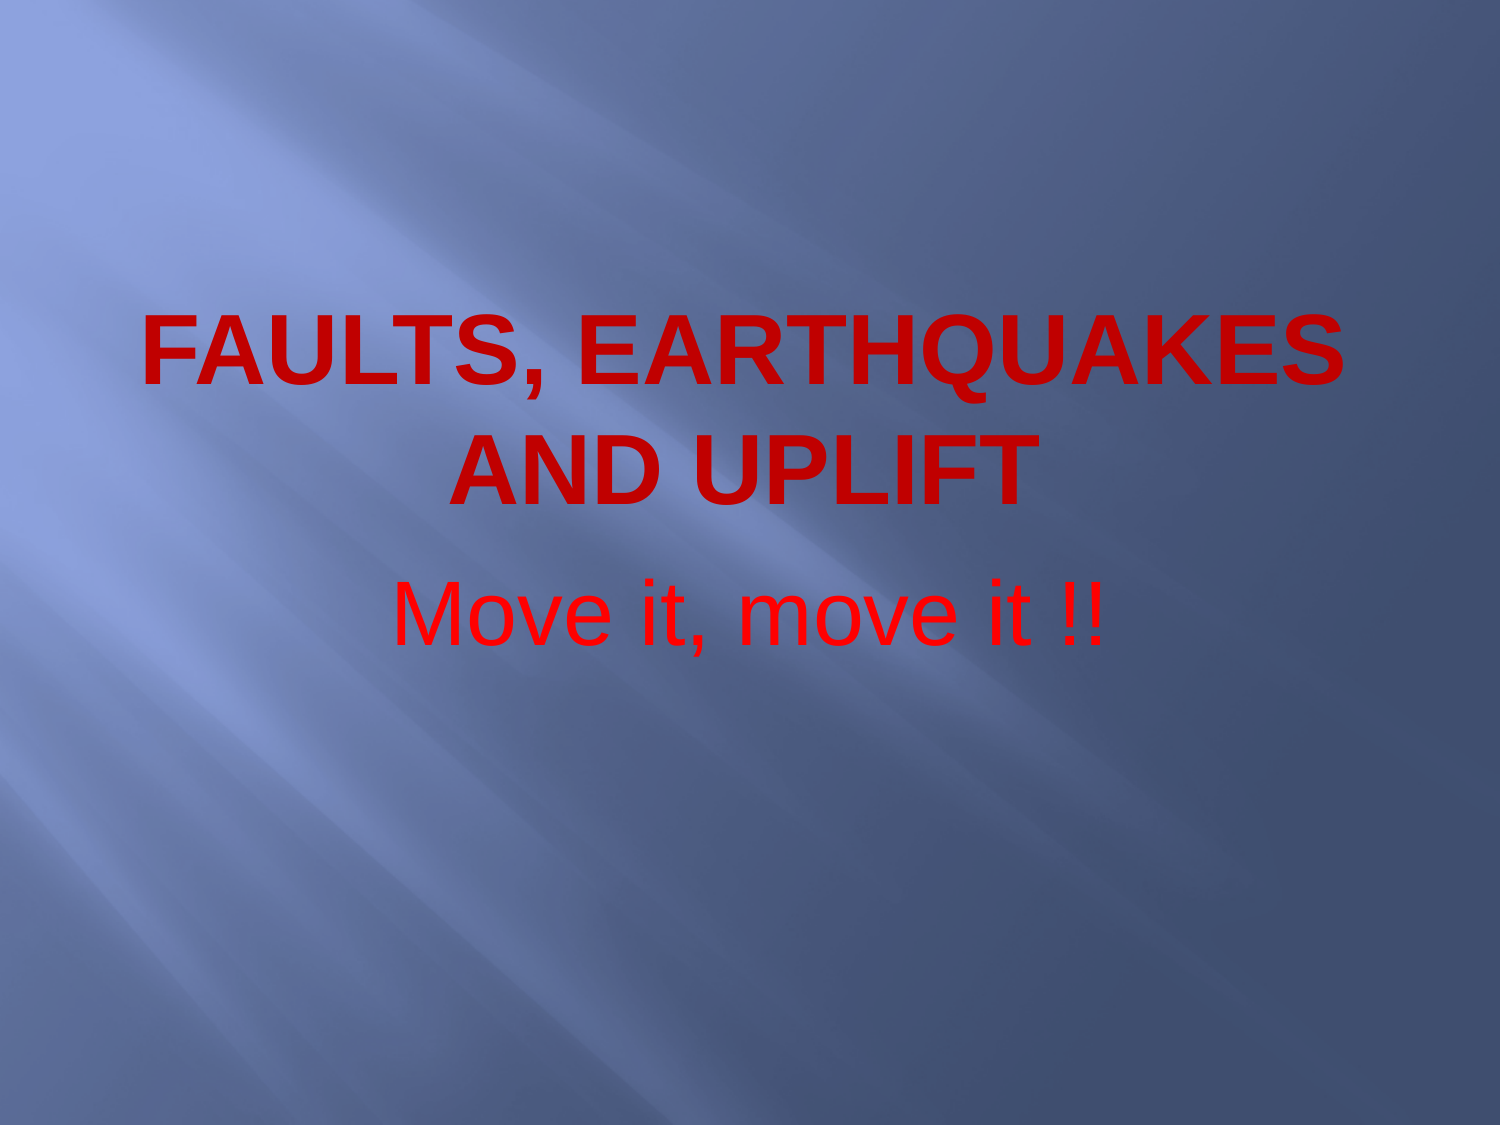

# Faults, Earthquakes and Uplift
Move it, move it !!